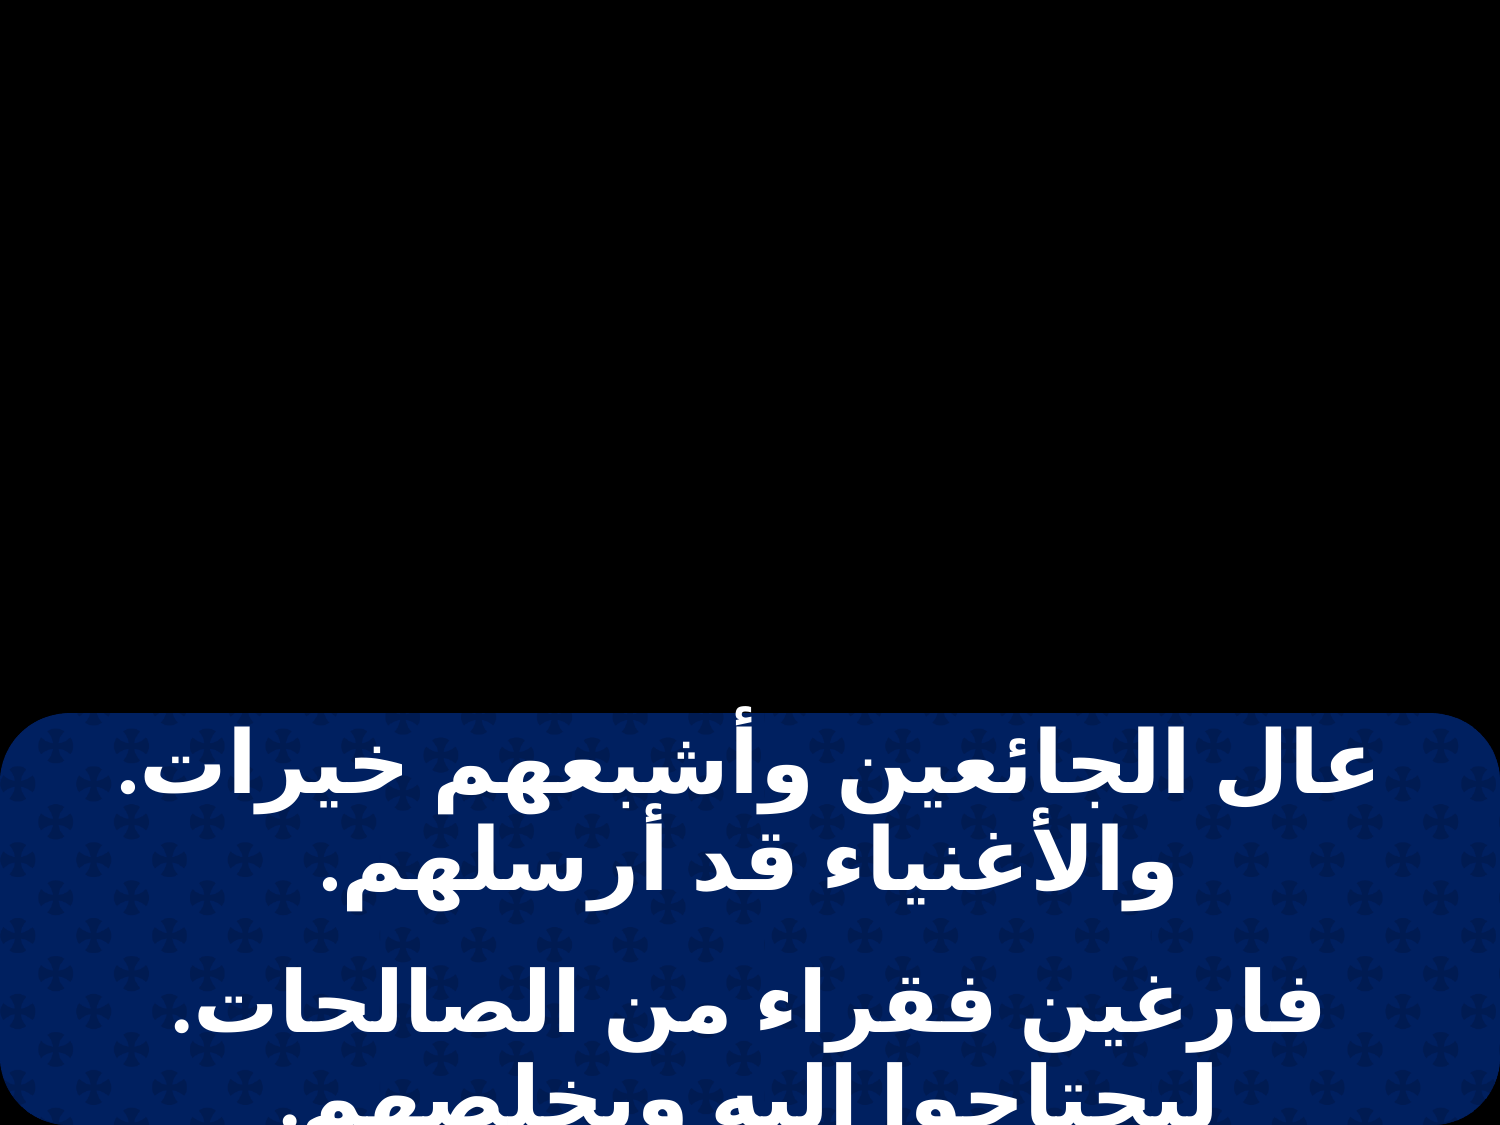

| عال الجائعين وأشبعهم خيرات. والأغنياء قد أرسلهم. |
| --- |
|  |
| فارغين فقراء من الصالحات. ليحتاجوا إليه ويخلصهم. |